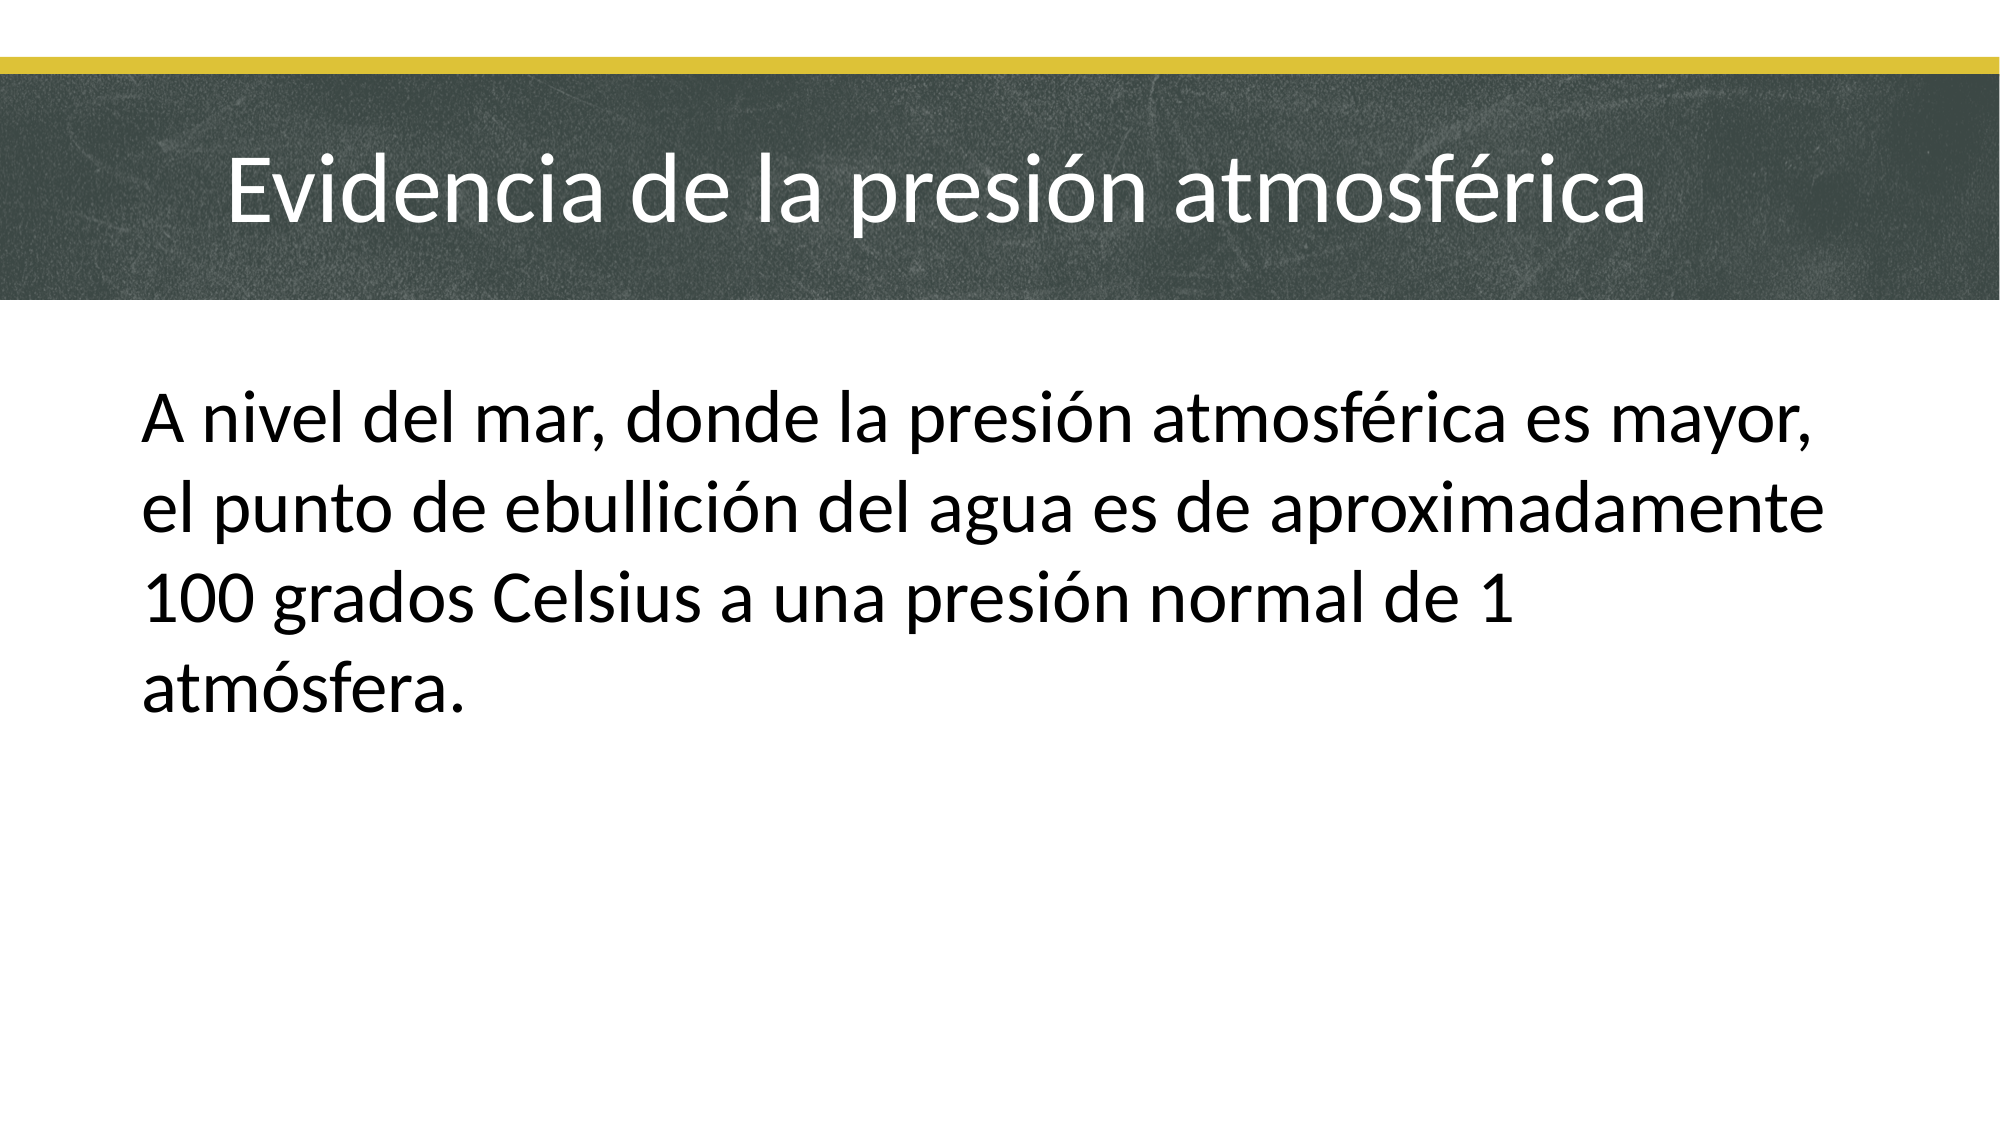

# Evidencia de la presión atmosférica
A nivel del mar, donde la presión atmosférica es mayor, el punto de ebullición del agua es de aproximadamente 100 grados Celsius a una presión normal de 1 atmósfera.